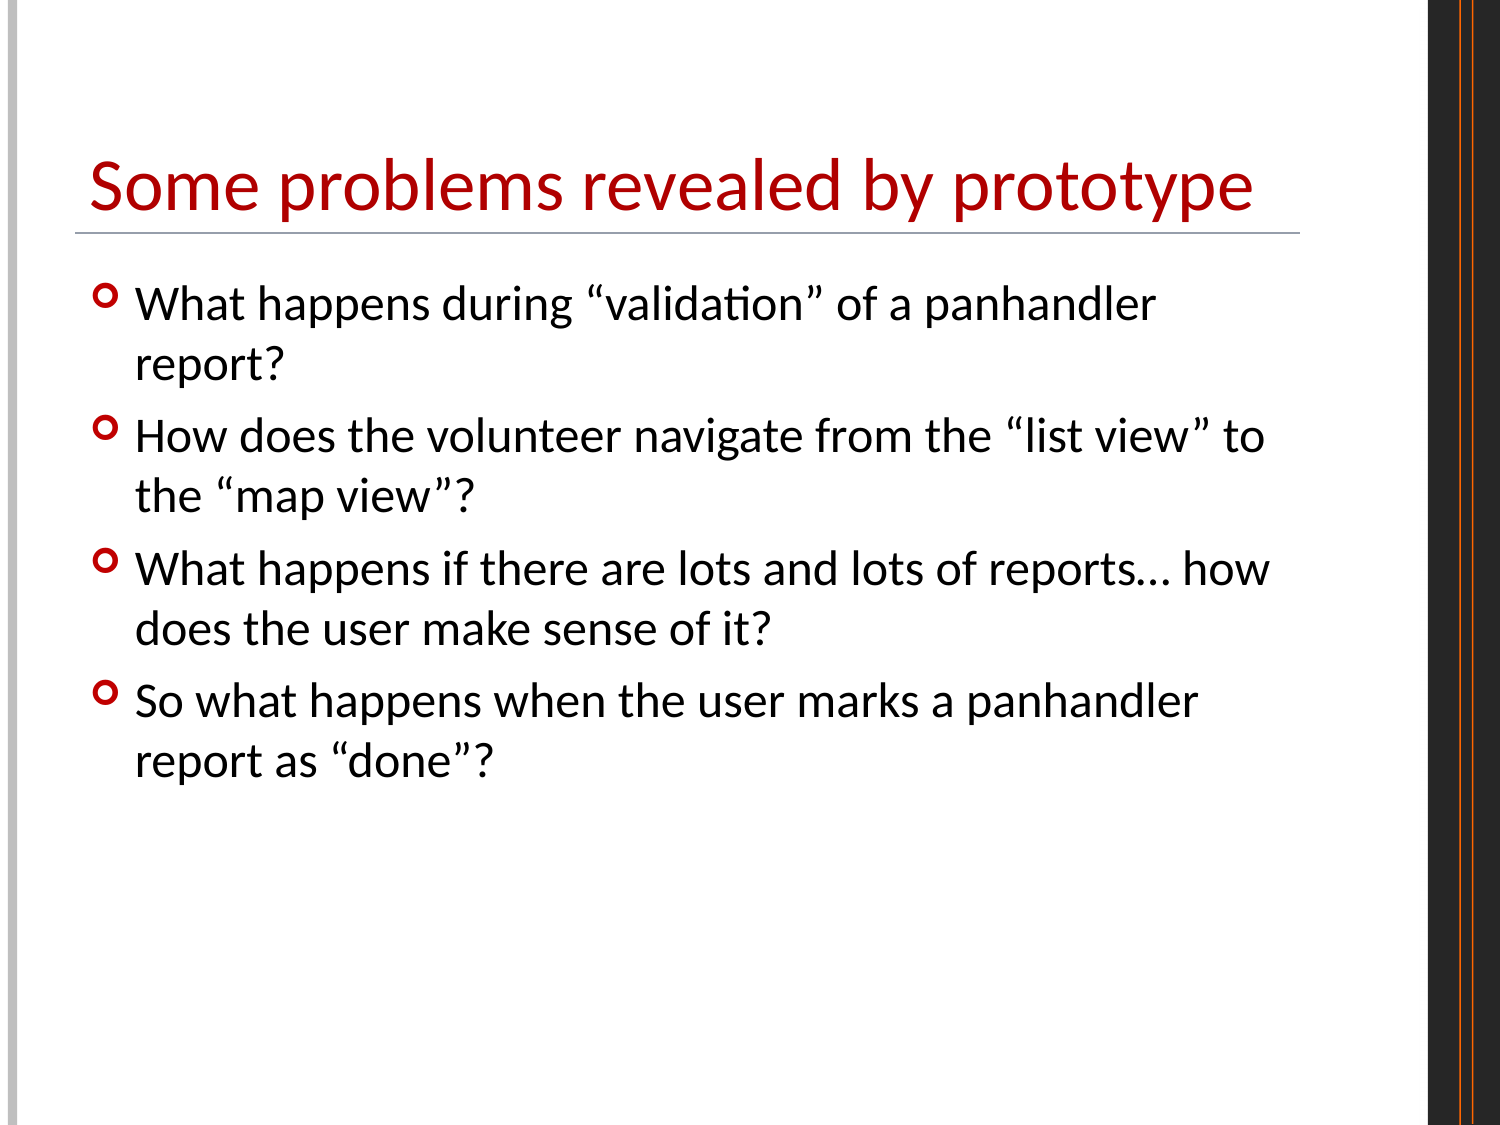

# Some problems revealed by prototype
What happens during “validation” of a panhandler report?
How does the volunteer navigate from the “list view” to the “map view”?
What happens if there are lots and lots of reports… how does the user make sense of it?
So what happens when the user marks a panhandler report as “done”?